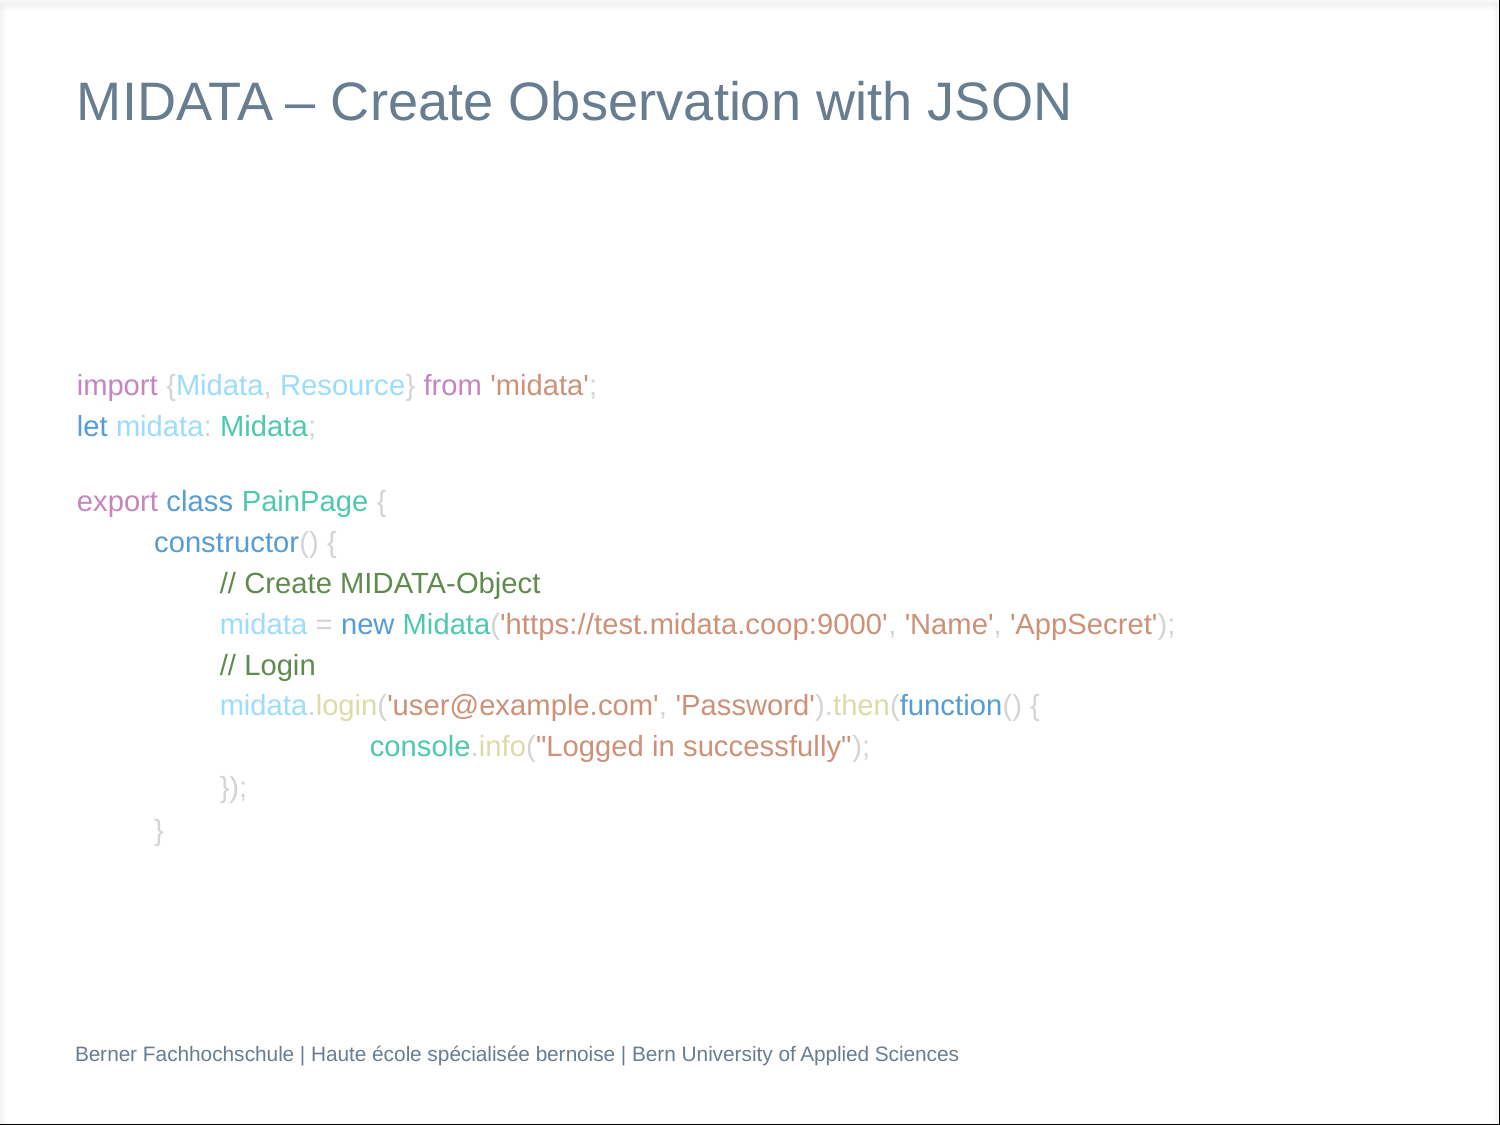

# MIDATA – Create Observation with JSON

import {Midata, Resource} from 'midata';
let midata: Midata;
export class PainPage {
constructor() {
// Create MIDATA-Object
midata = new Midata('https://test.midata.coop:9000', 'Name', 'AppSecret');
// Login
midata.login('user@example.com', 'Password').then(function() {
	console.info("Logged in successfully");
});
}